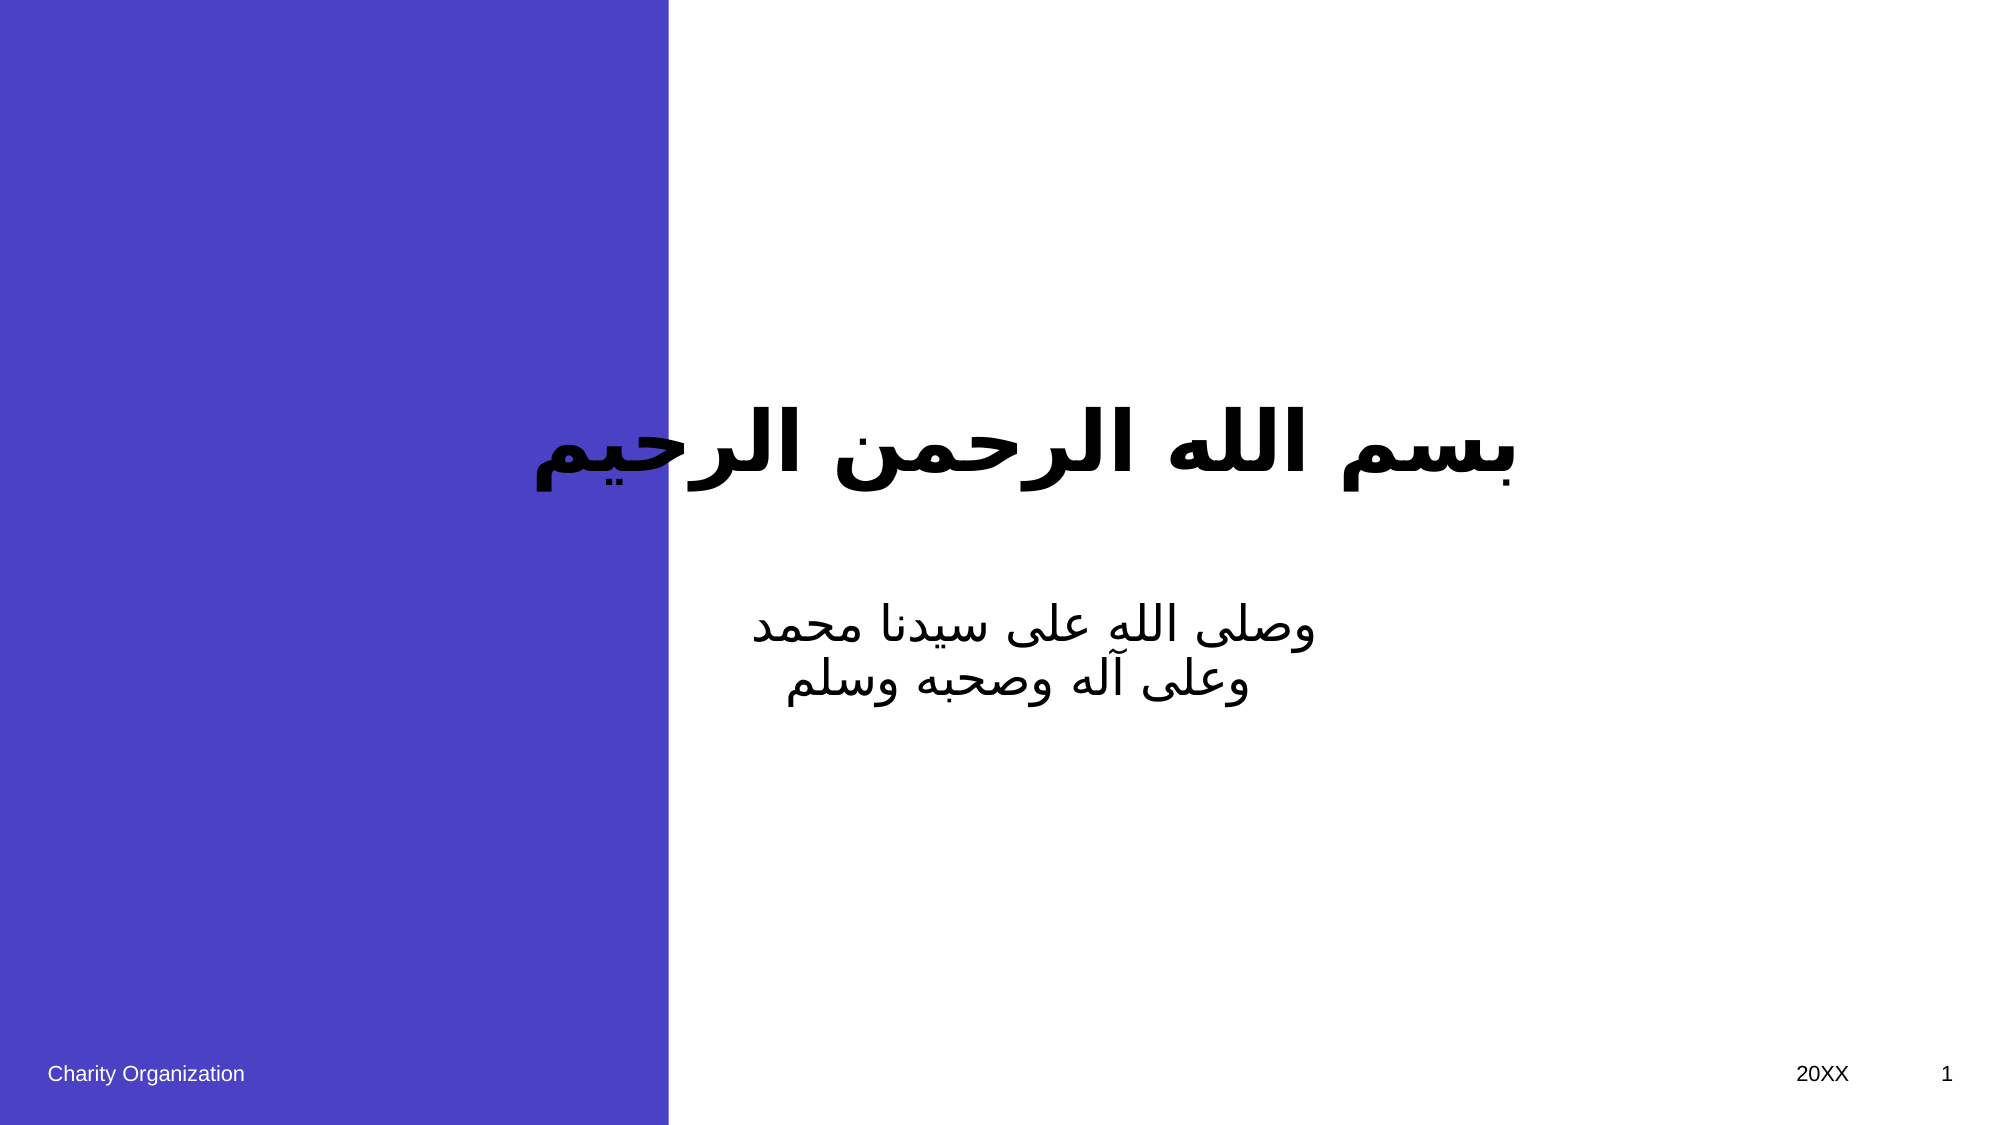

# بسم الله الرحمن الرحيم وصلى الله على سيدنا محمد وعلى آله وصحبه وسلم
20XX
Charity Organization
1